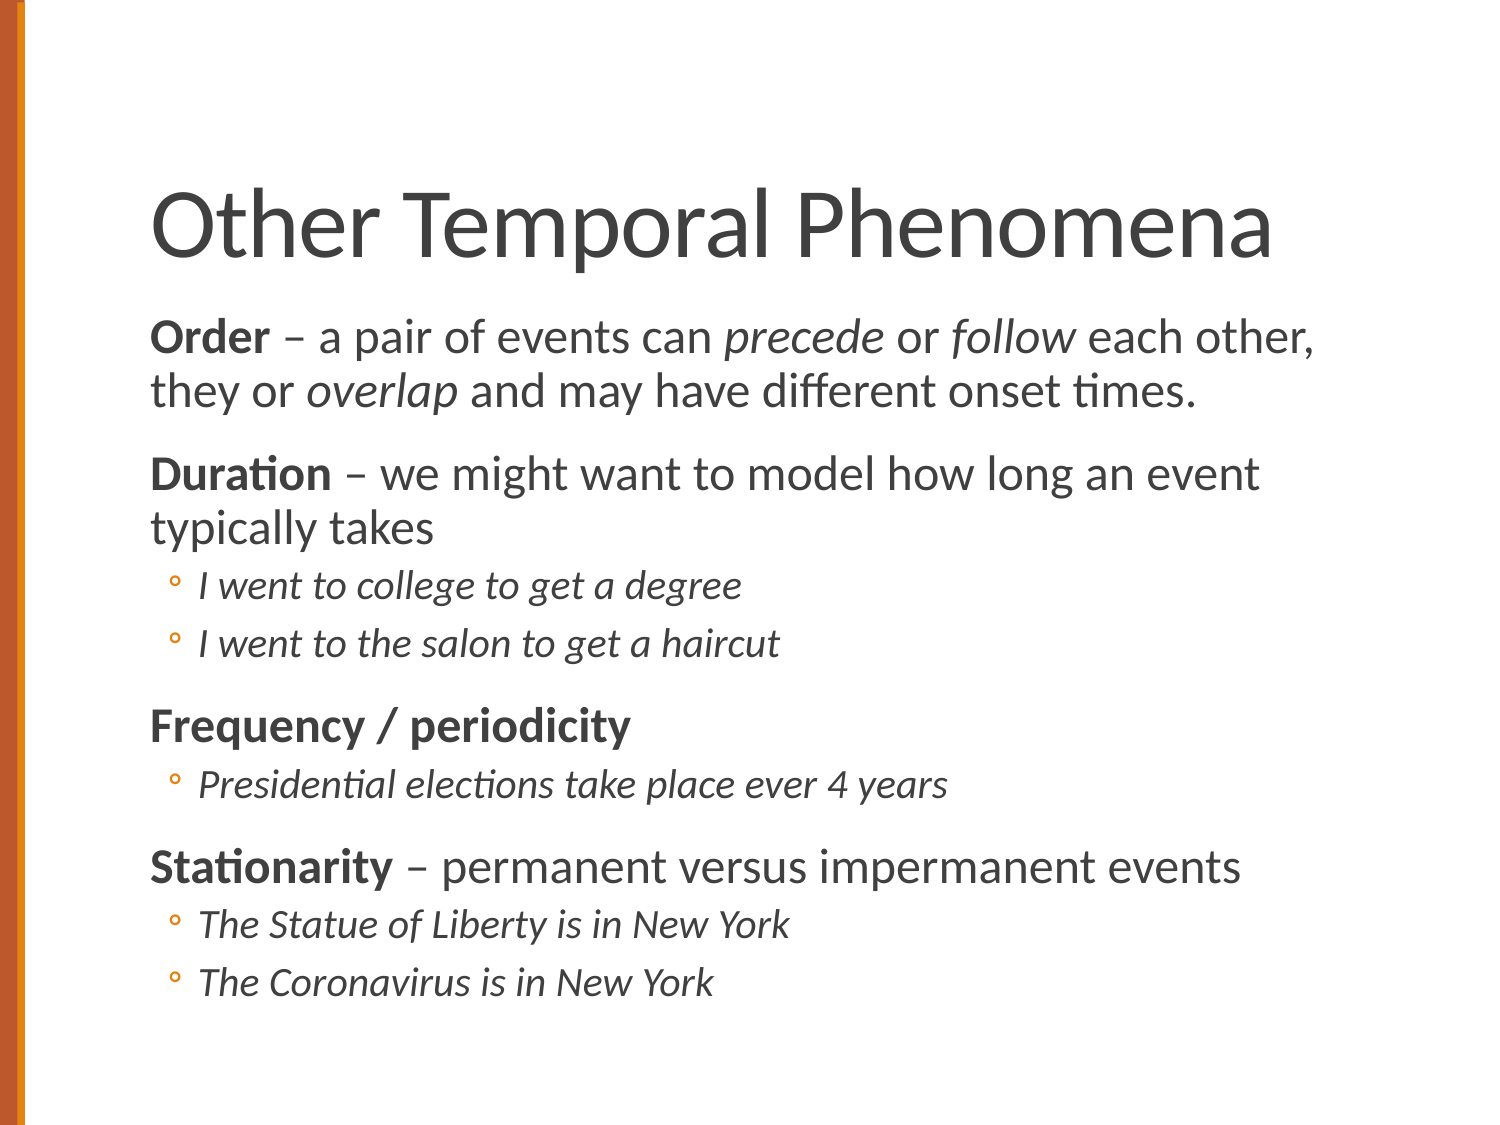

# Other Temporal Phenomena
Order – a pair of events can precede or follow each other, they or overlap and may have different onset times.
Duration – we might want to model how long an event typically takes
I went to college to get a degree
I went to the salon to get a haircut
Frequency / periodicity
Presidential elections take place ever 4 years
Stationarity – permanent versus impermanent events
The Statue of Liberty is in New York
The Coronavirus is in New York